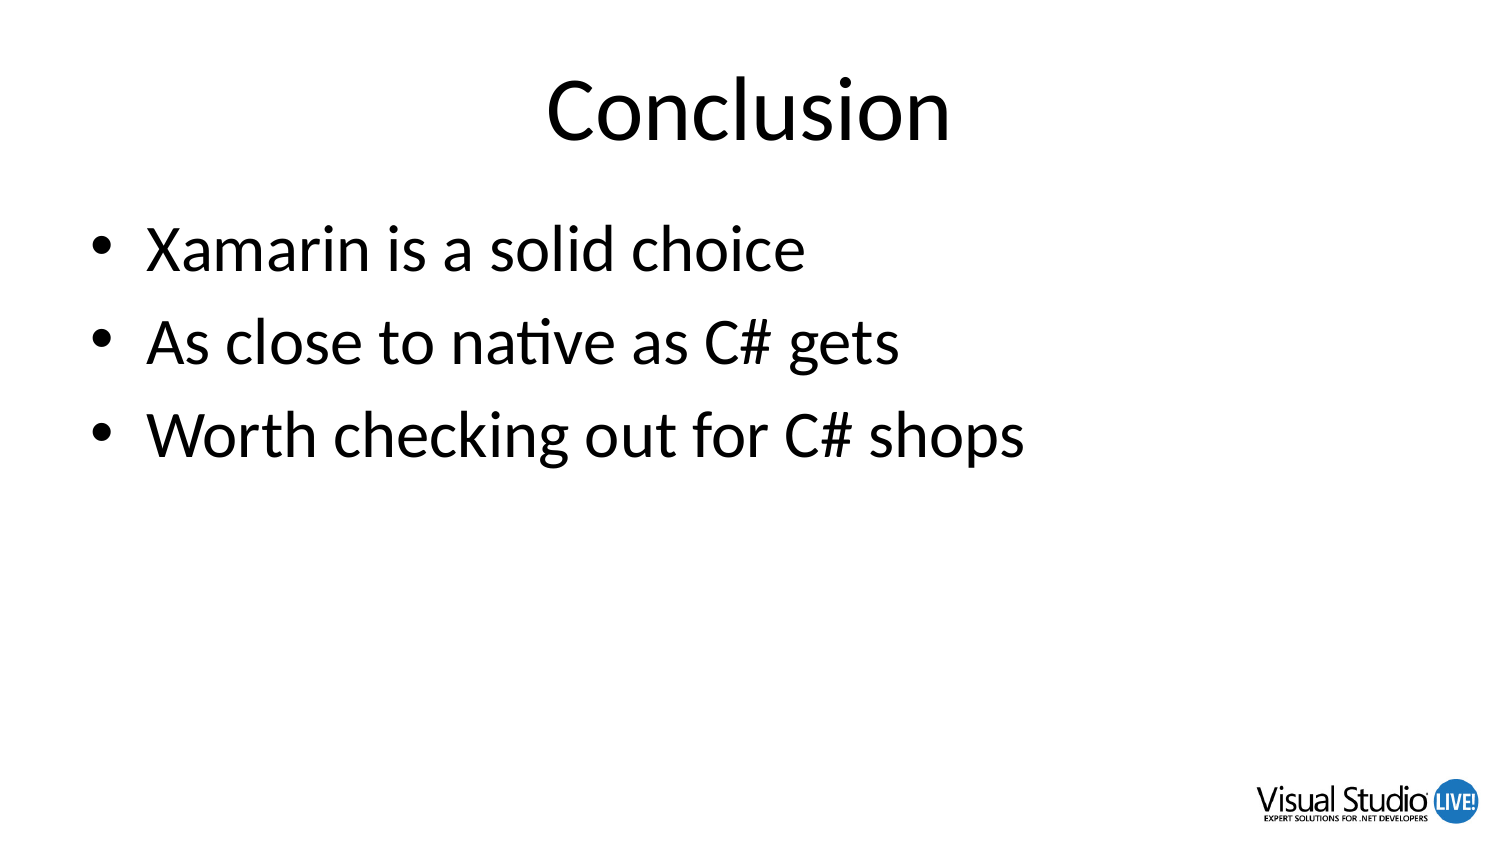

# Conclusion
Xamarin is a solid choice
As close to native as C# gets
Worth checking out for C# shops